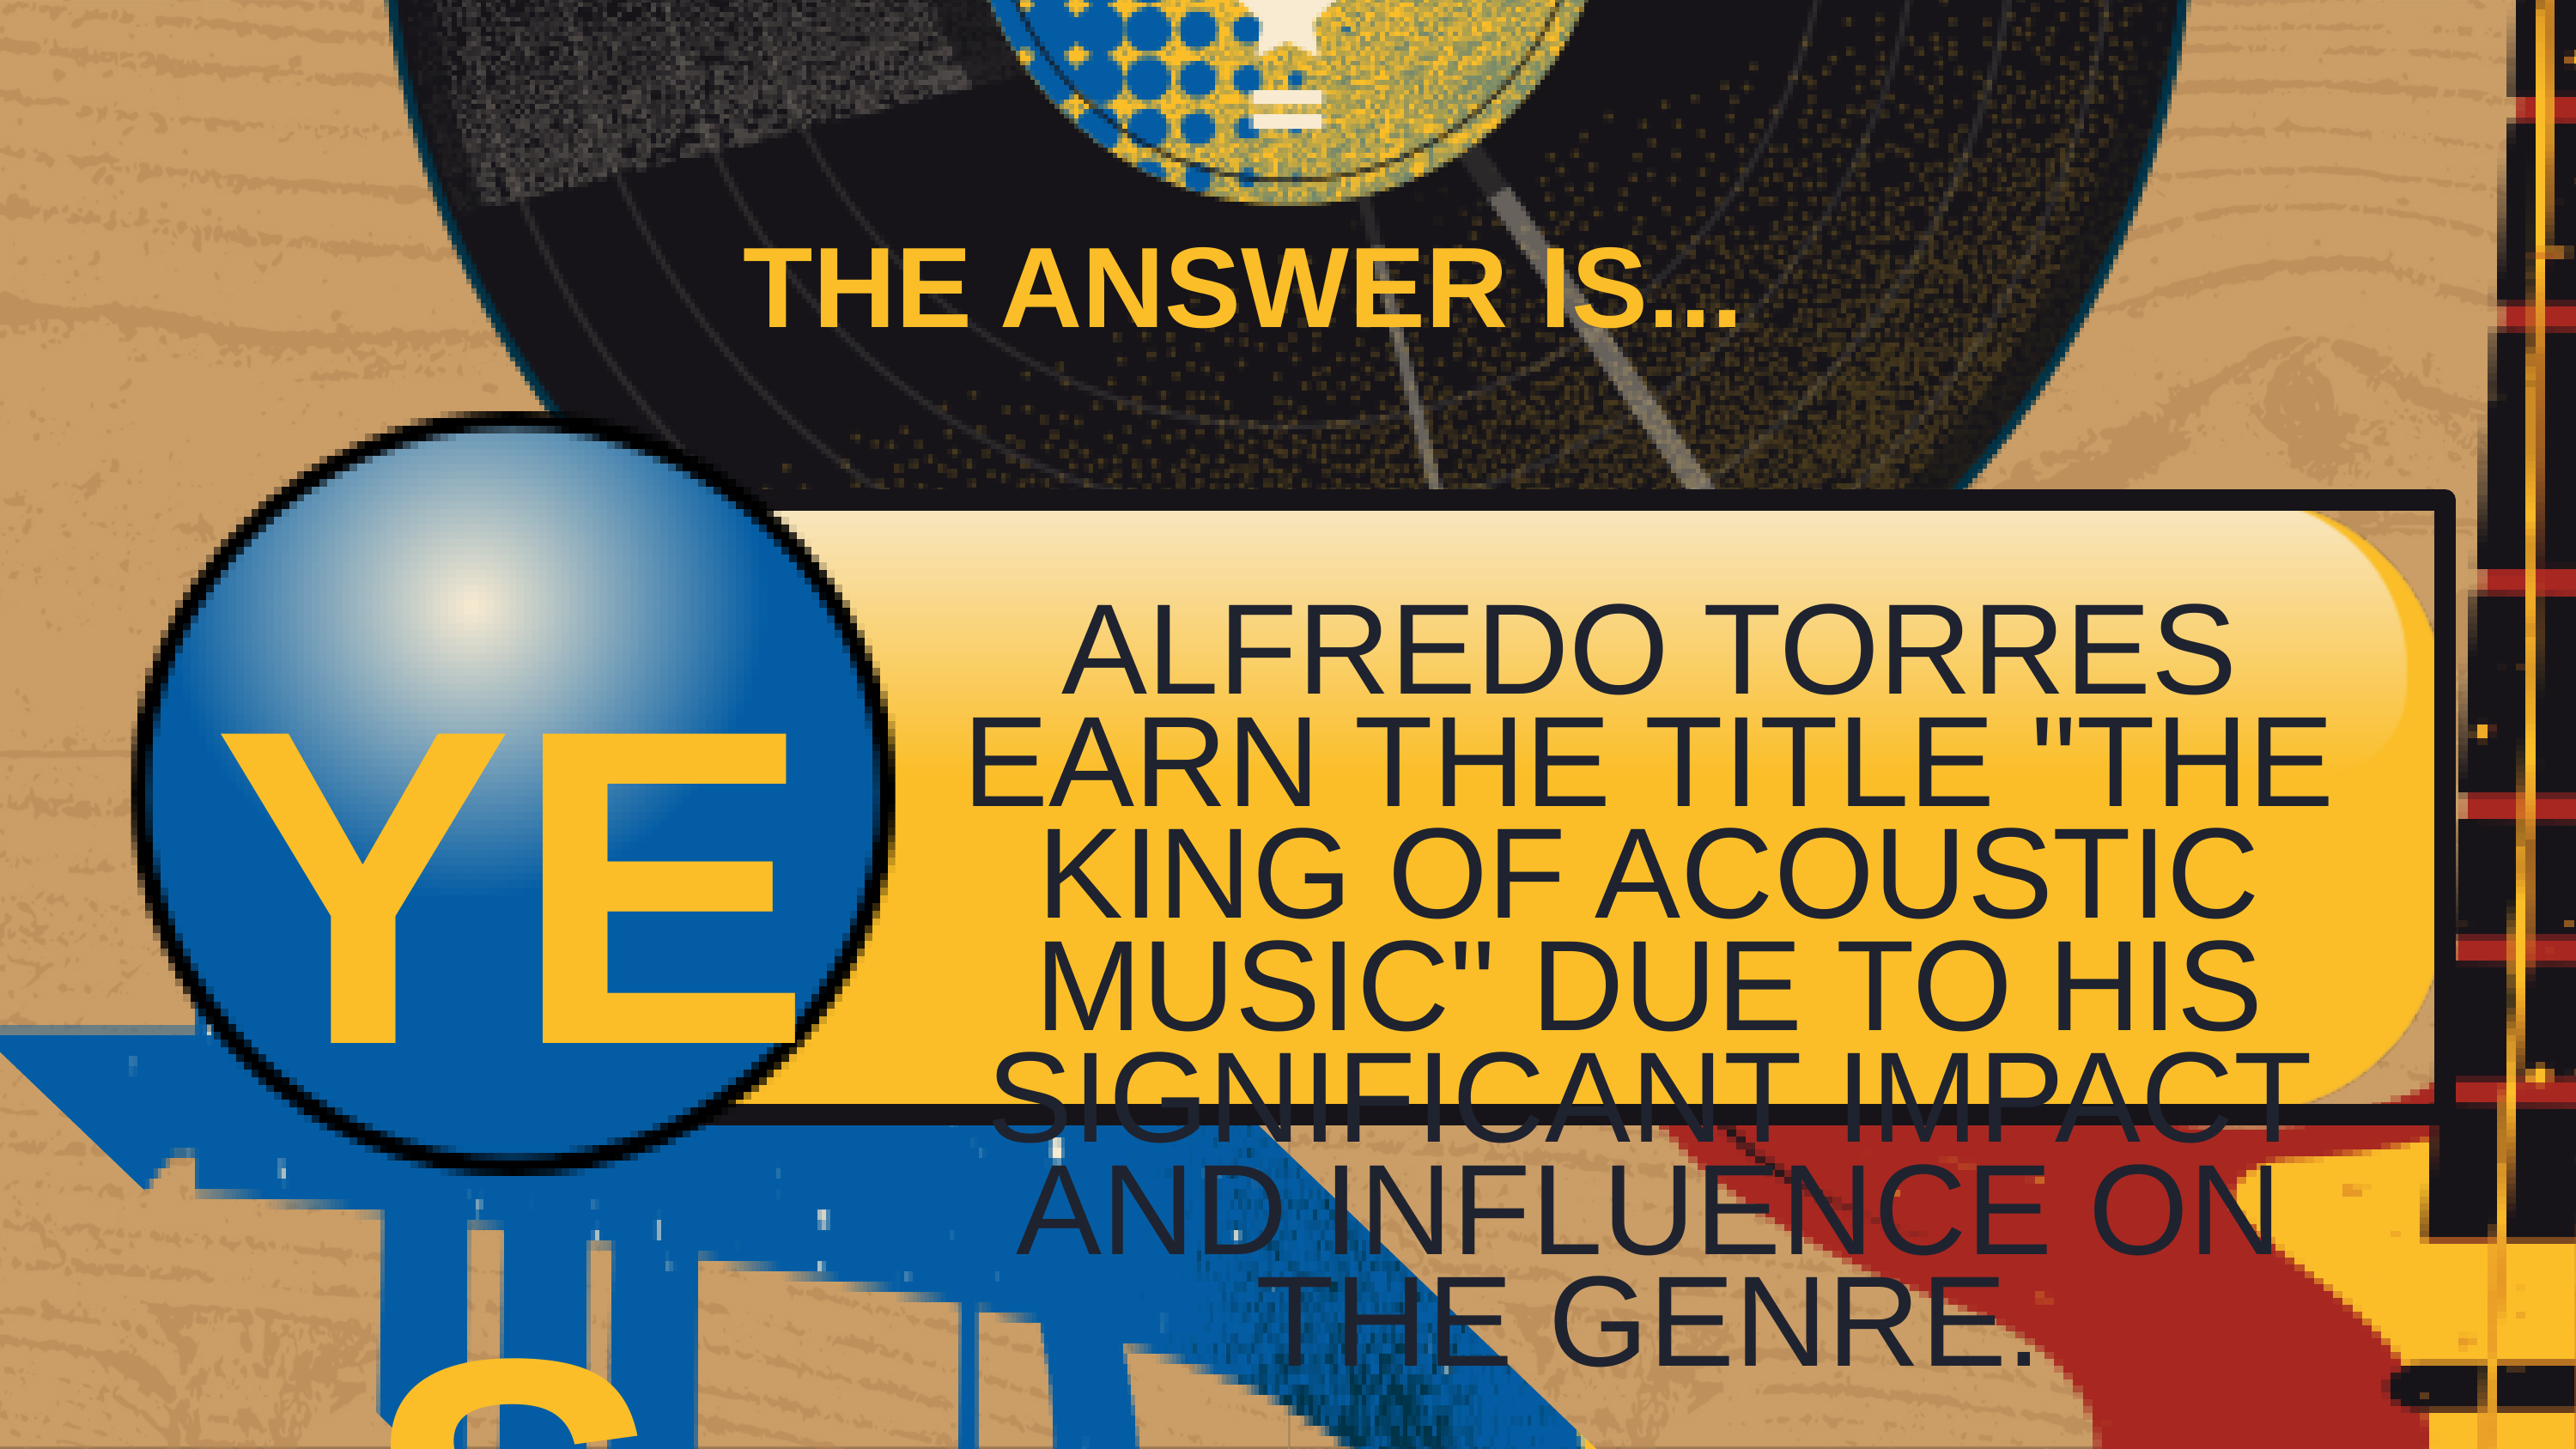

THE ANSWER IS...

YES

ALFREDO TORRES EARN THE TITLE "THE KING OF ACOUSTIC MUSIC" DUE TO HIS SIGNIFICANT IMPACT AND INFLUENCE ON THE GENRE.